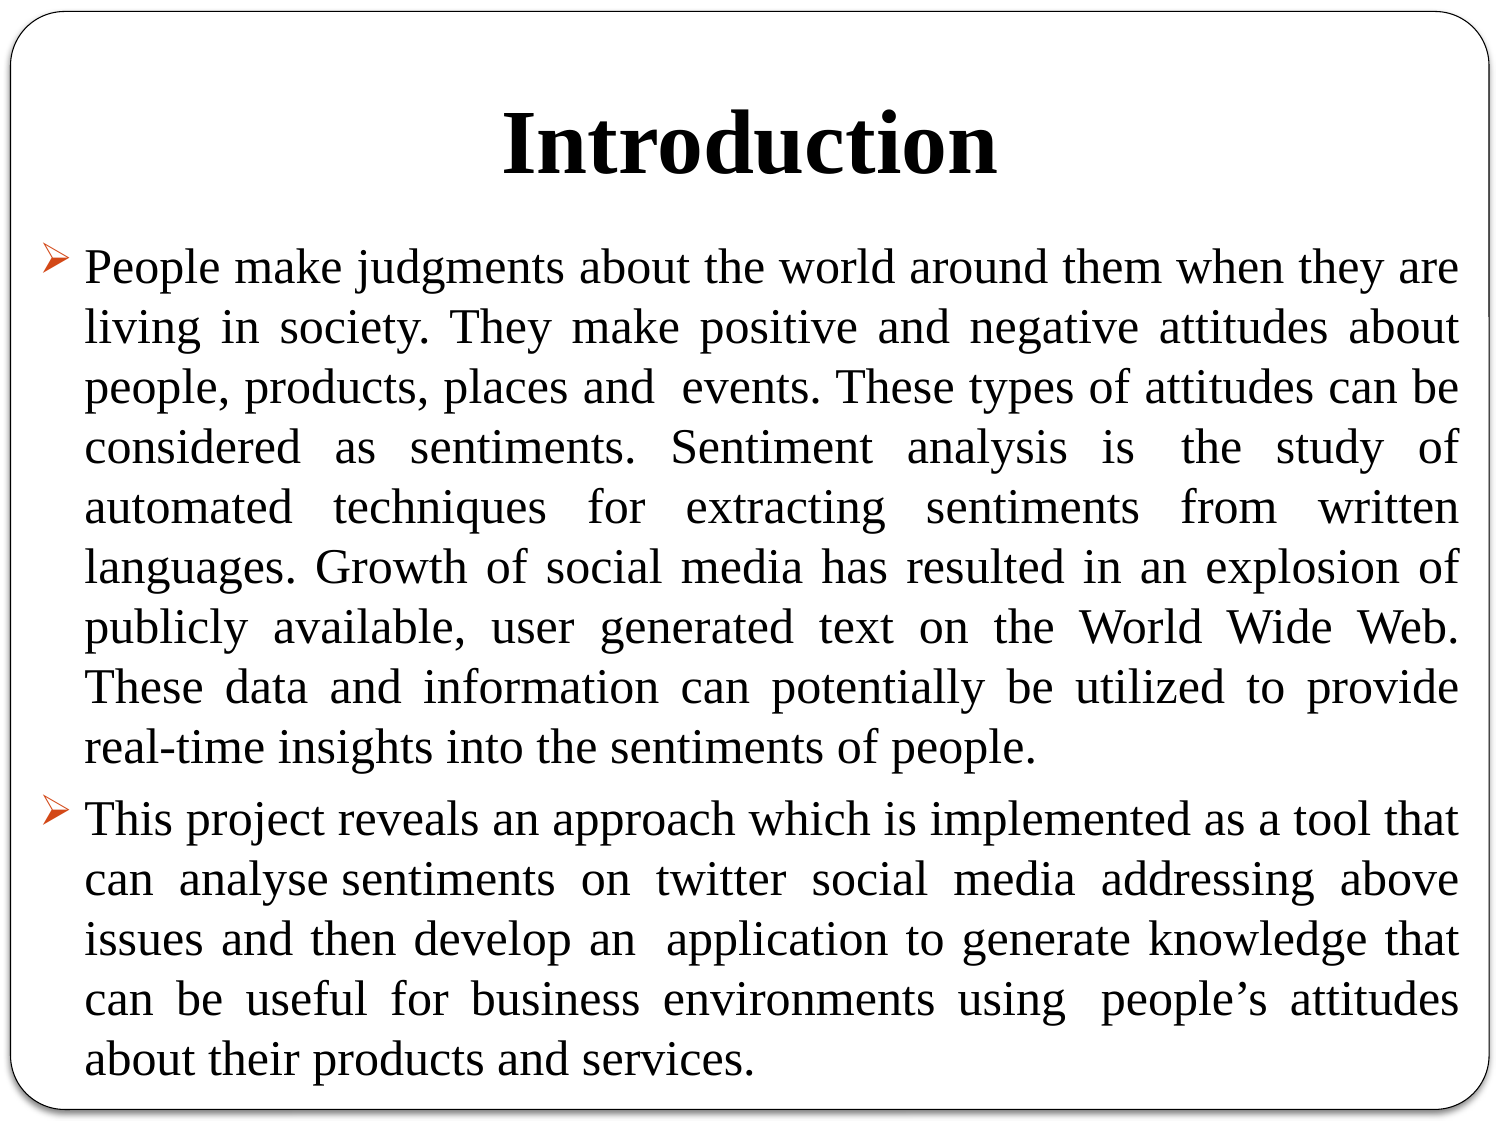

# Introduction
People make judgments about the world around them when they are living in society. They make positive and negative attitudes about people, products, places and  events. These types of attitudes can be considered as sentiments. Sentiment analysis is  the study of automated techniques for extracting sentiments from written languages. Growth of social media has resulted in an explosion of publicly available, user generated text on the World Wide Web. These data and information can potentially be utilized to provide real-time insights into the sentiments of people.
This project reveals an approach which is implemented as a tool that can analyse sentiments on twitter social media addressing above issues and then develop an  application to generate knowledge that can be useful for business environments using  people’s attitudes about their products and services.